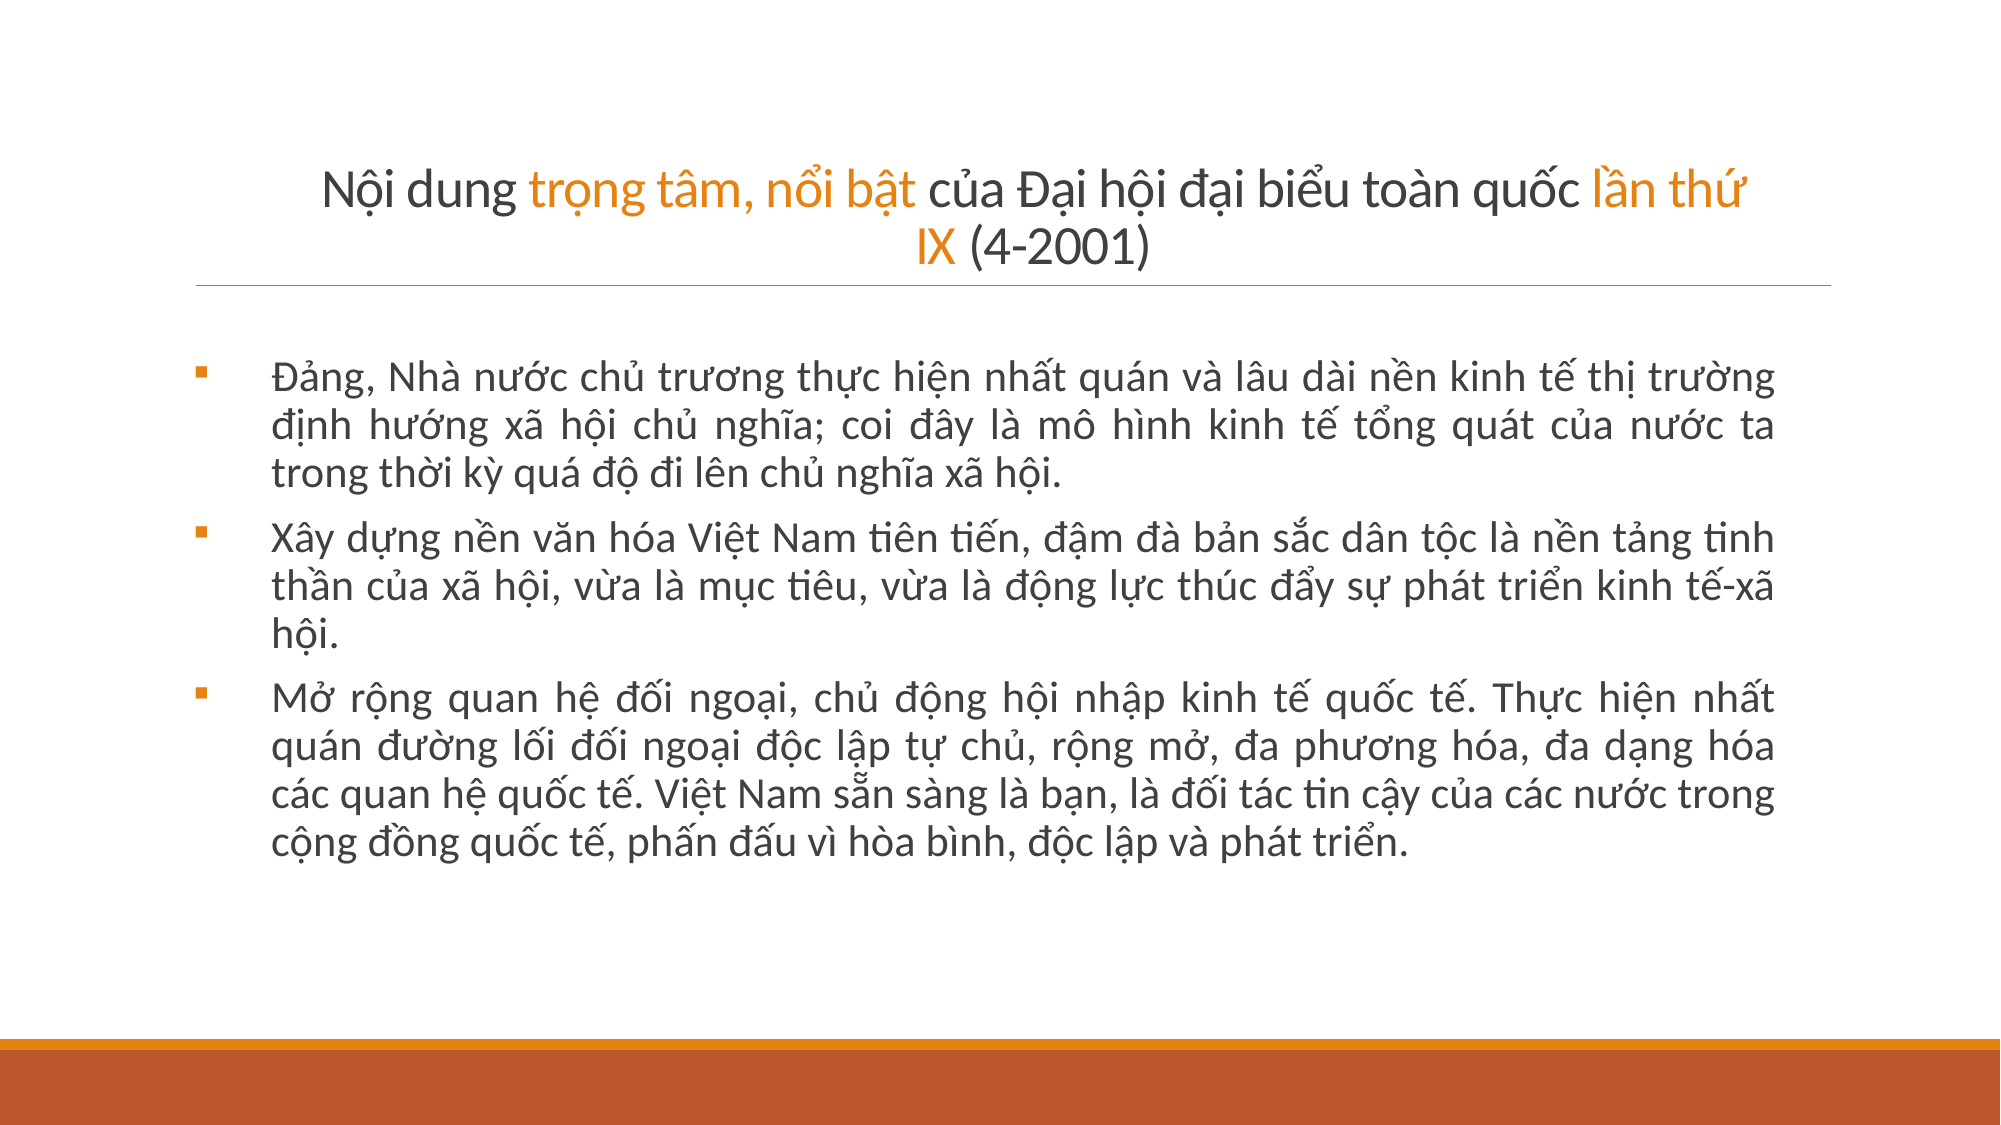

# Nội dung trọng tâm, nổi bật của Đại hội đại biểu toàn quốc lần thứ IX (4-2001)
Đảng, Nhà nước chủ trương thực hiện nhất quán và lâu dài nền kinh tế thị trường định hướng xã hội chủ nghĩa; coi đây là mô hình kinh tế tổng quát của nước ta trong thời kỳ quá độ đi lên chủ nghĩa xã hội.
Xây dựng nền văn hóa Việt Nam tiên tiến, đậm đà bản sắc dân tộc là nền tảng tinh thần của xã hội, vừa là mục tiêu, vừa là động lực thúc đẩy sự phát triển kinh tế-xã hội.
Mở rộng quan hệ đối ngoại, chủ động hội nhập kinh tế quốc tế. Thực hiện nhất quán đường lối đối ngoại độc lập tự chủ, rộng mở, đa phương hóa, đa dạng hóa các quan hệ quốc tế. Việt Nam sẵn sàng là bạn, là đối tác tin cậy của các nước trong cộng đồng quốc tế, phấn đấu vì hòa bình, độc lập và phát triển.

268